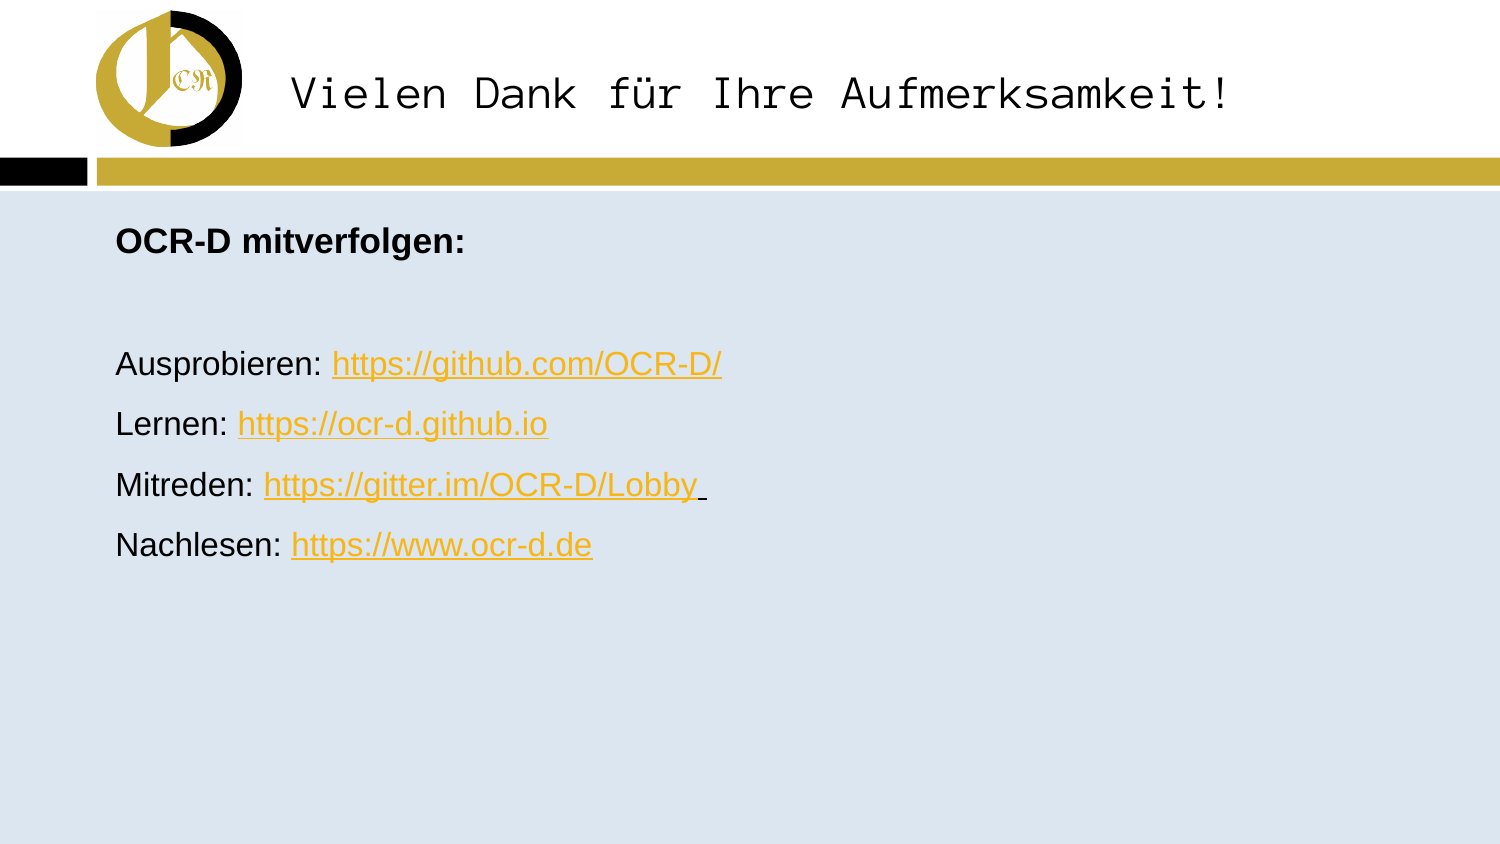

# Vielen Dank für Ihre Aufmerksamkeit!
OCR-D mitverfolgen:

Ausprobieren: https://github.com/OCR-D/
Lernen: https://ocr-d.github.io
Mitreden: https://gitter.im/OCR-D/Lobby
Nachlesen: https://www.ocr-d.de